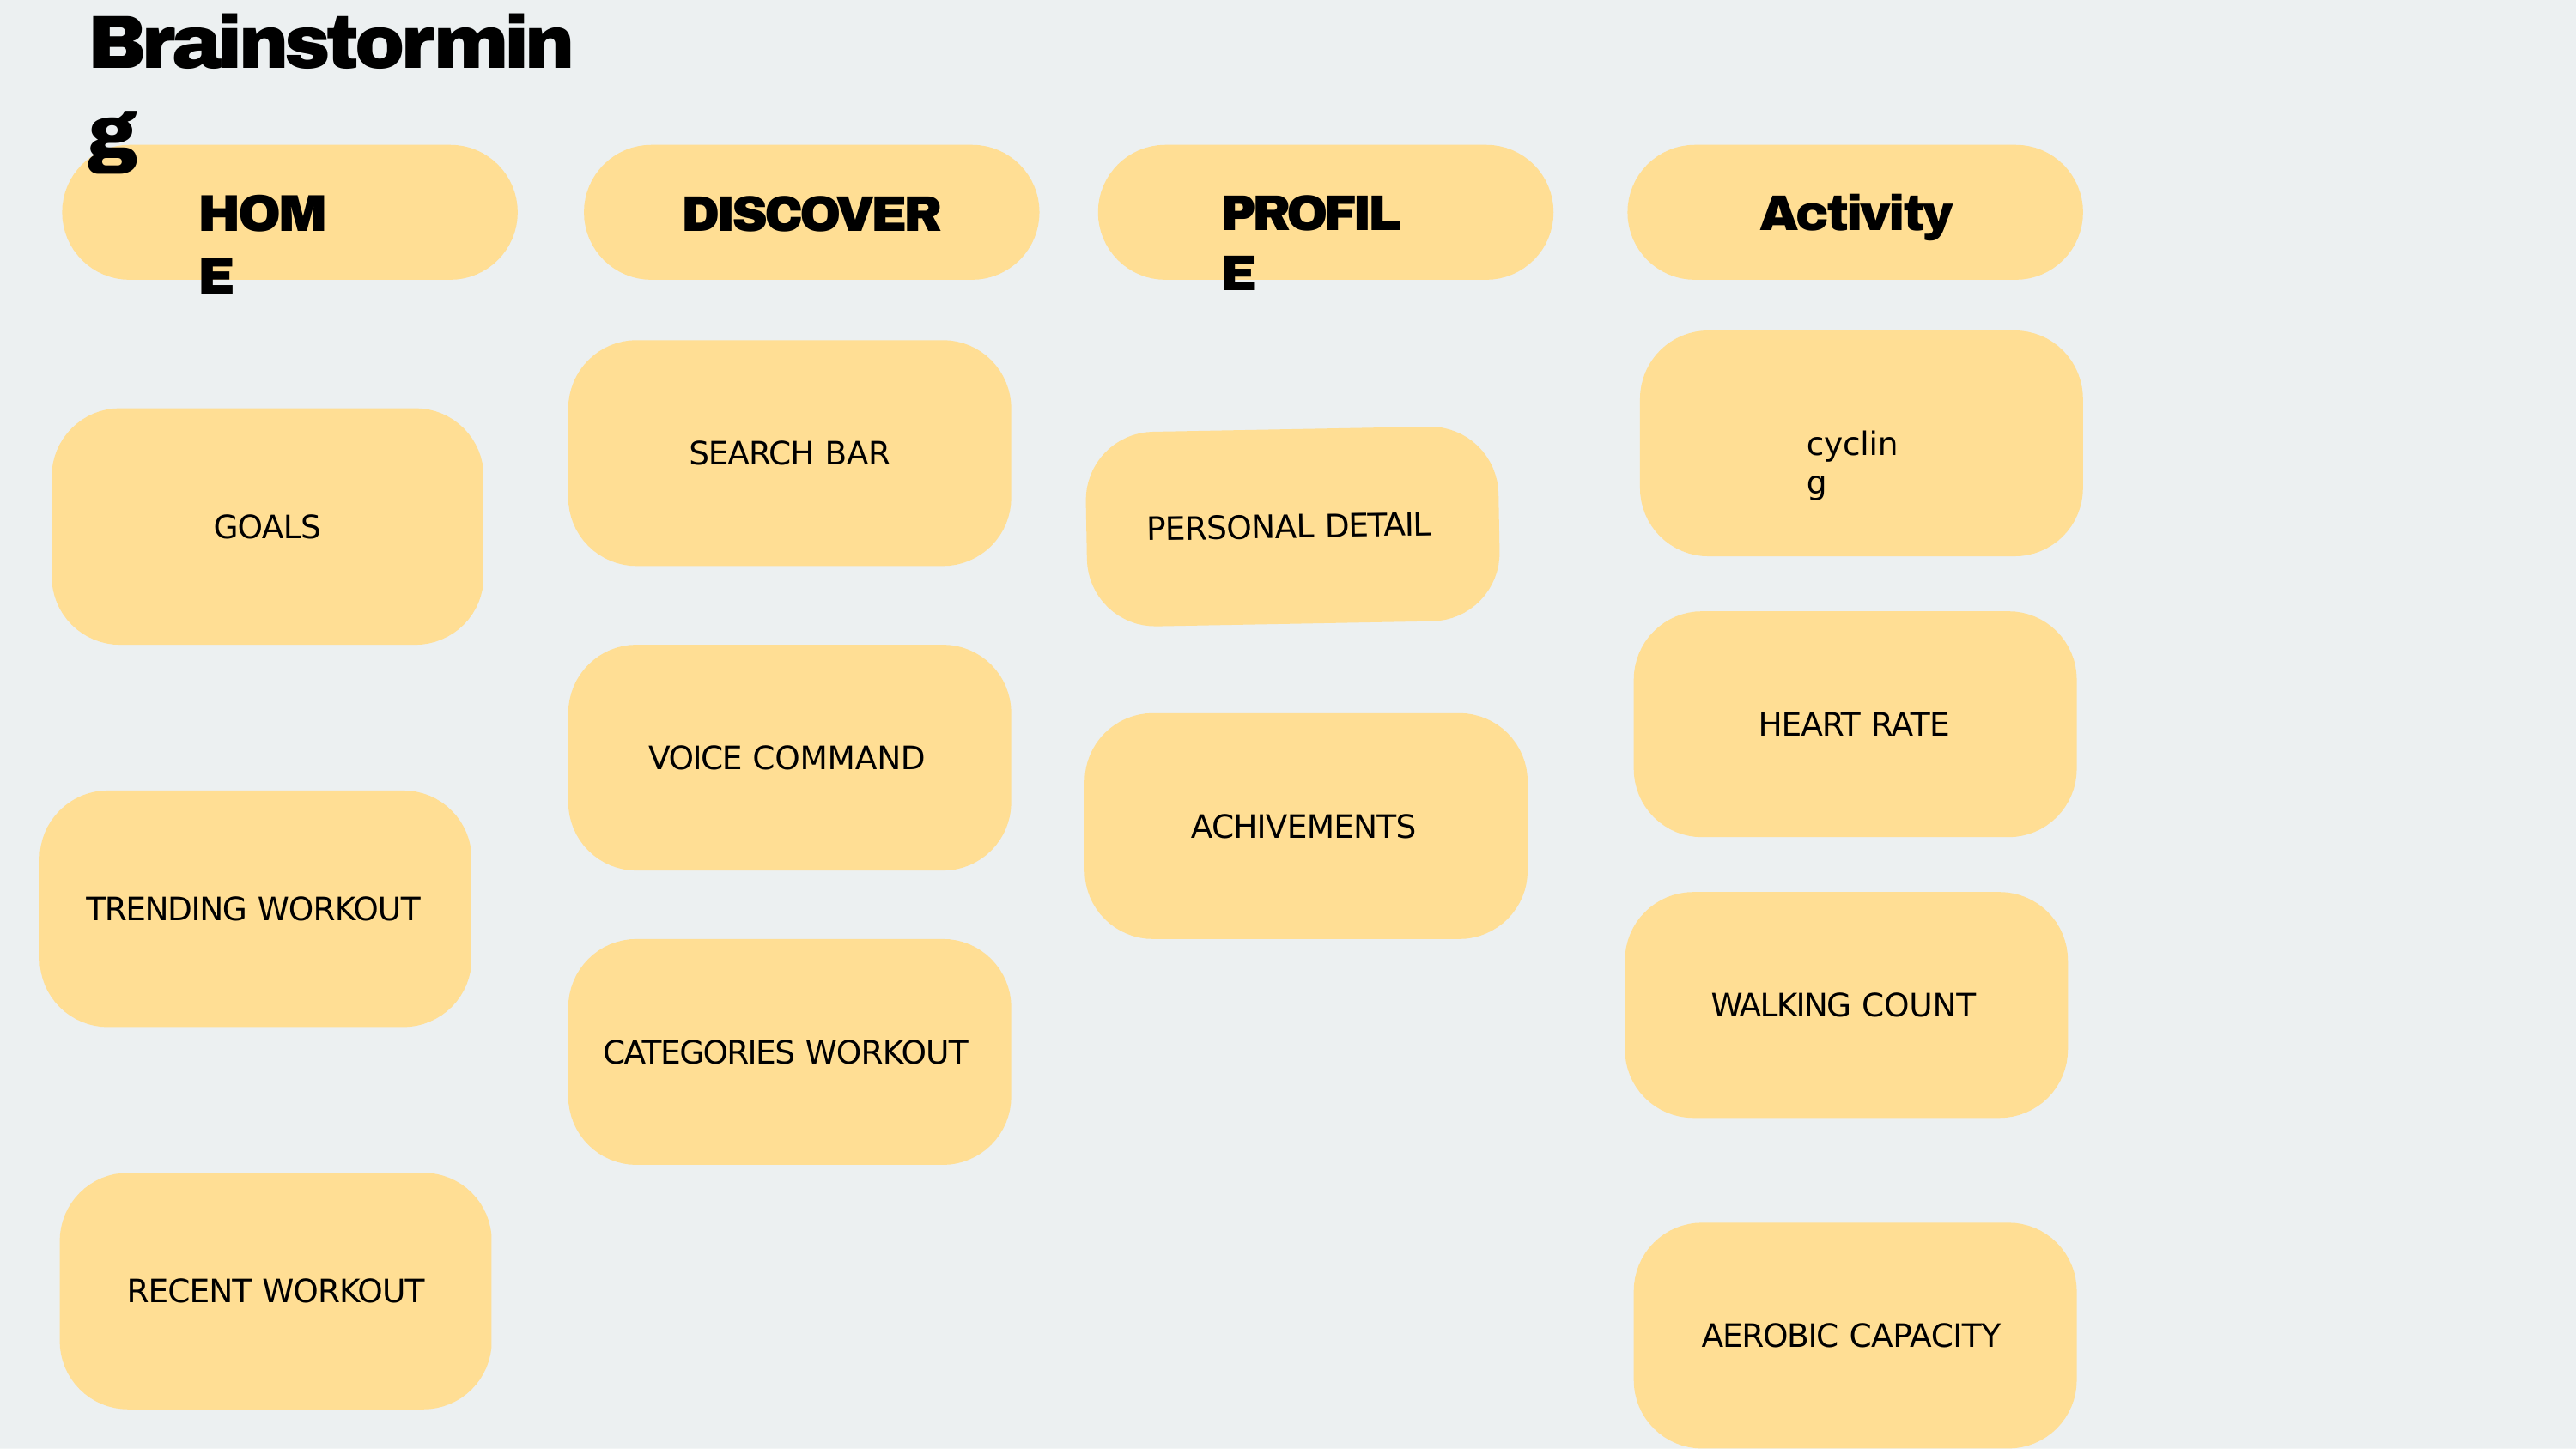

# Brainstorming

HOME
DISCOVER
PROFILE
Activity

cycling

SEARCH BAR
GOALS
PERSONAL DETAIL

HEART RATE

VOICE COMMAND

ACHIVEMENTS
TRENDING WORKOUT

WALKING COUNT
CATEGORIES WORKOUT

RECENT WORKOUT
AEROBIC CAPACITY